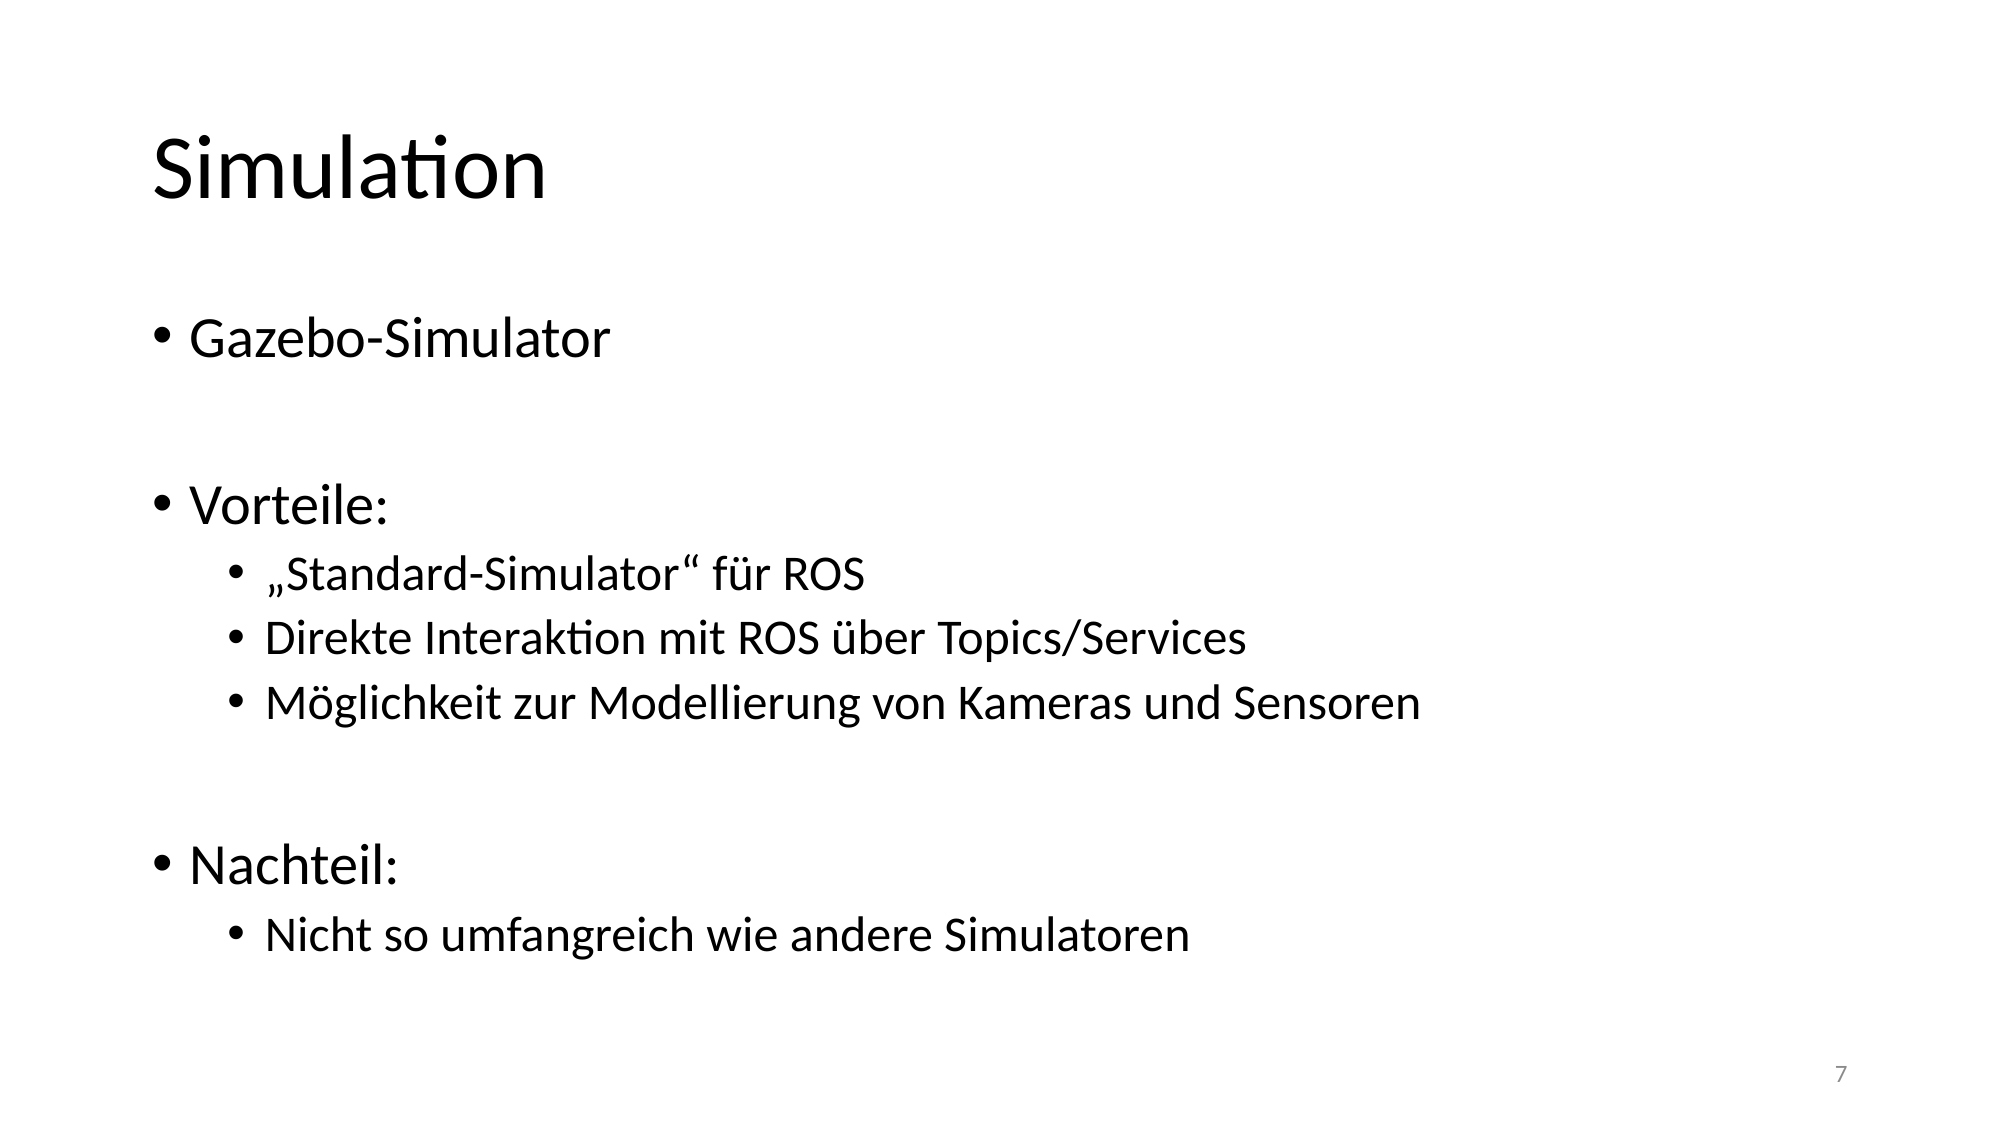

# Simulation
Gazebo-Simulator

Vorteile:
„Standard-Simulator“ für ROS
Direkte Interaktion mit ROS über Topics/Services
Möglichkeit zur Modellierung von Kameras und Sensoren

Nachteil:
Nicht so umfangreich wie andere Simulatoren
7